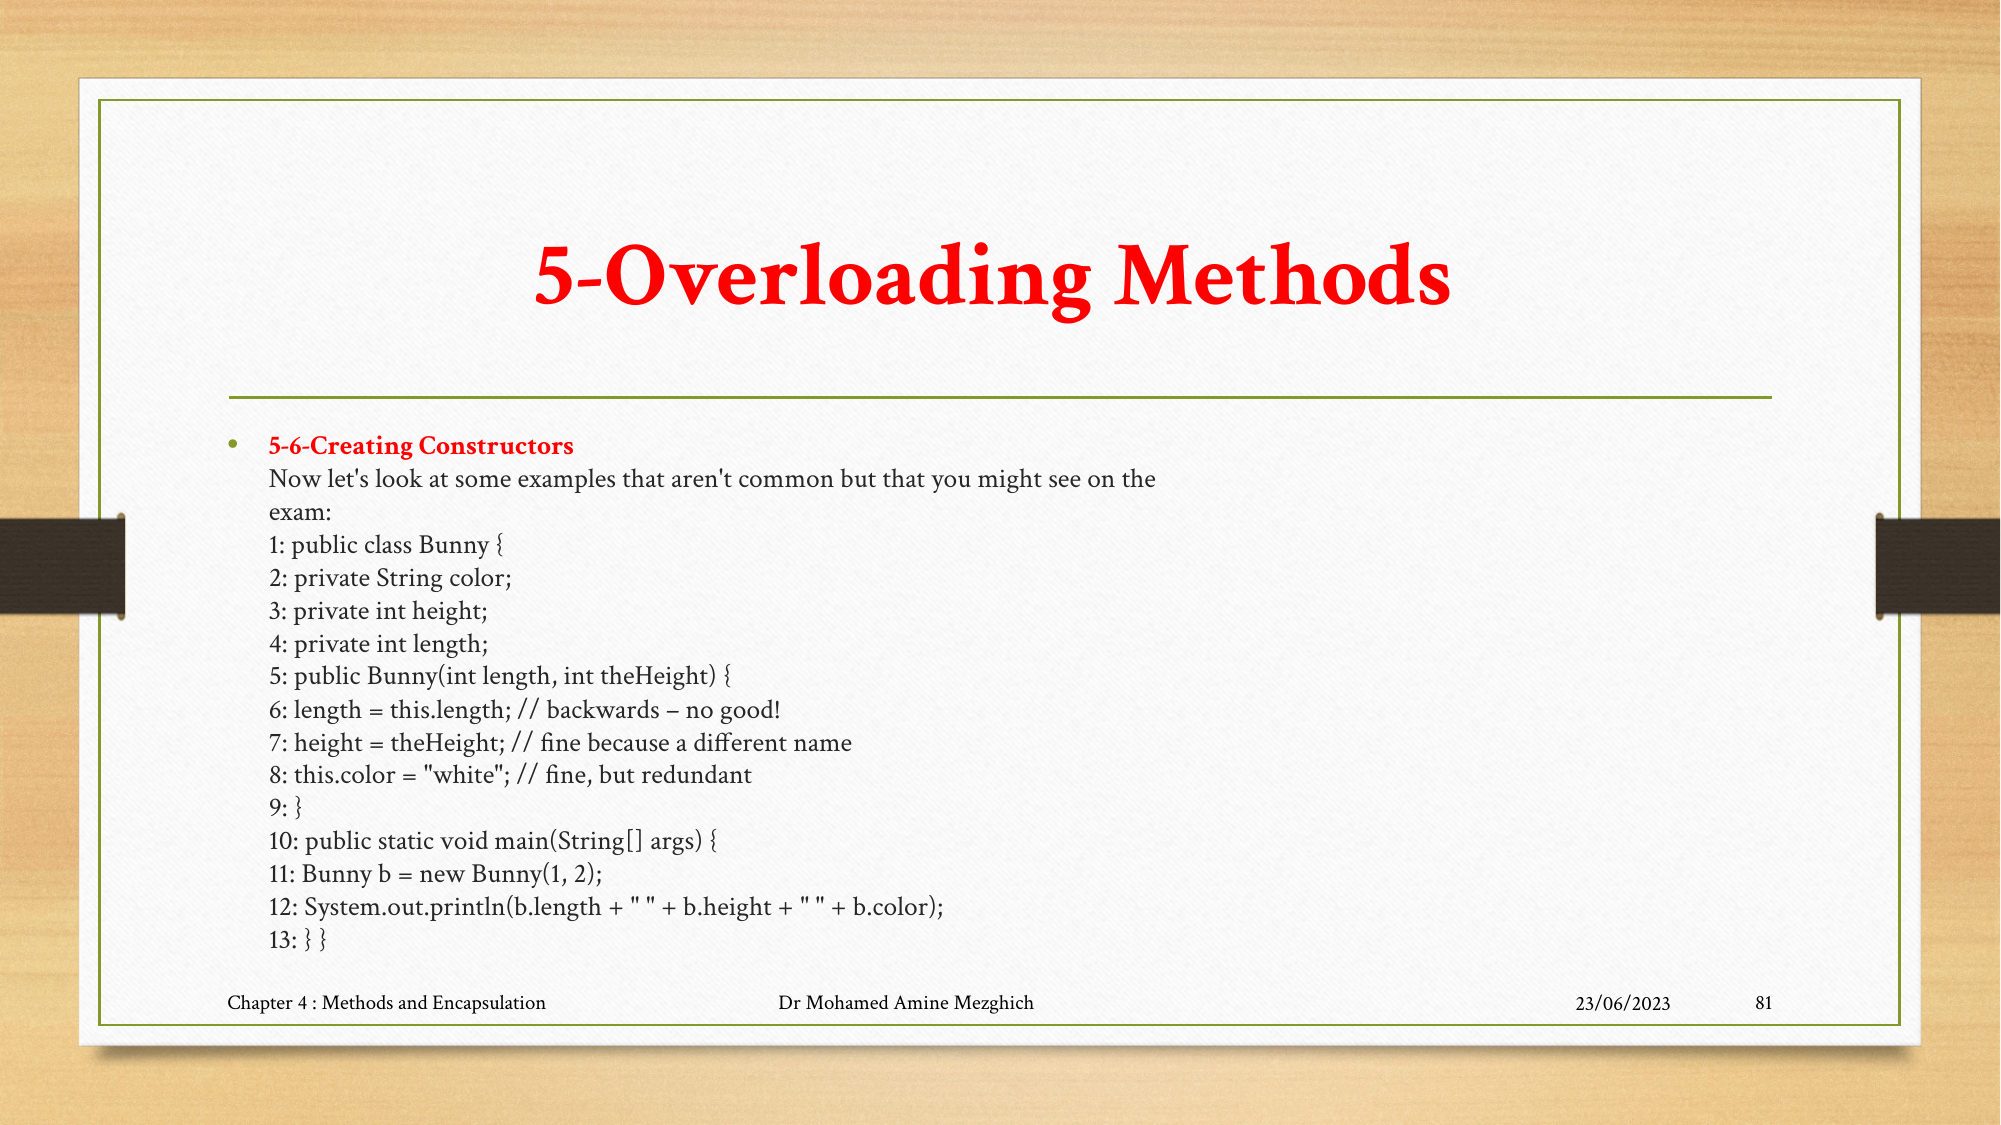

# 5-Overloading Methods
5-6-Creating Constructors
Now let's look at some examples that aren't common but that you might see on the
exam:
1: public class Bunny {
2: private String color;
3: private int height;
4: private int length;
5: public Bunny(int length, int theHeight) {
6: length = this.length; // backwards – no good!
7: height = theHeight; // fine because a different name
8: this.color = "white"; // fine, but redundant
9: }
10: public static void main(String[] args) {
11: Bunny b = new Bunny(1, 2);
12: System.out.println(b.length + " " + b.height + " " + b.color);
13: } }
Chapter 4 : Methods and Encapsulation                                                 Dr Mohamed Amine Mezghich
23/06/2023
81